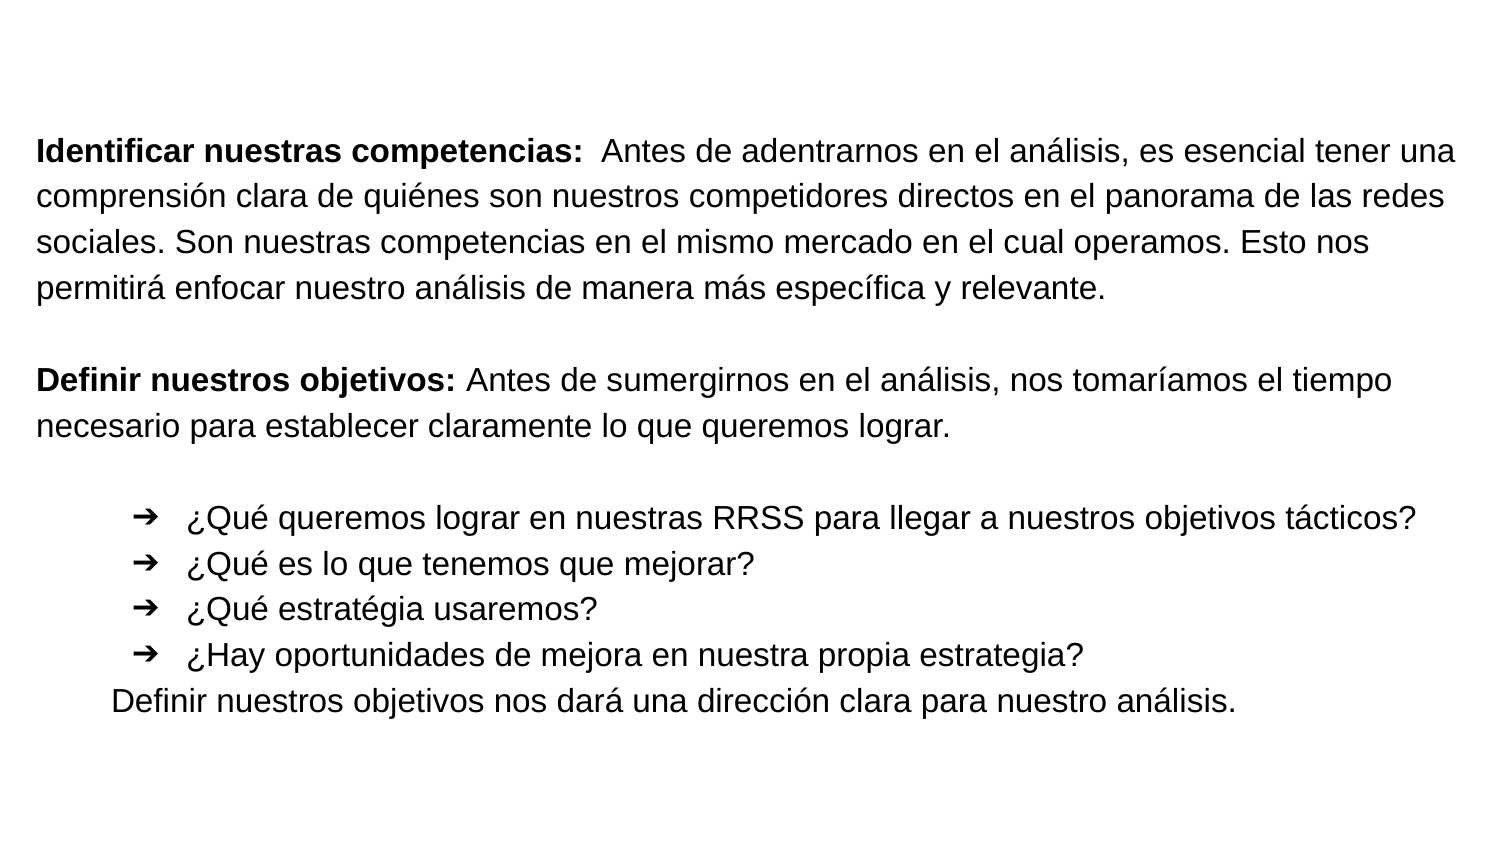

Identificar nuestras competencias:  Antes de adentrarnos en el análisis, es esencial tener una comprensión clara de quiénes son nuestros competidores directos en el panorama de las redes sociales. Son nuestras competencias en el mismo mercado en el cual operamos. Esto nos permitirá enfocar nuestro análisis de manera más específica y relevante.

Definir nuestros objetivos: Antes de sumergirnos en el análisis, nos tomaríamos el tiempo necesario para establecer claramente lo que queremos lograr.

¿Qué queremos lograr en nuestras RRSS para llegar a nuestros objetivos tácticos?
¿Qué es lo que tenemos que mejorar?
¿Qué estratégia usaremos?
¿Hay oportunidades de mejora en nuestra propia estrategia?
Definir nuestros objetivos nos dará una dirección clara para nuestro análisis.